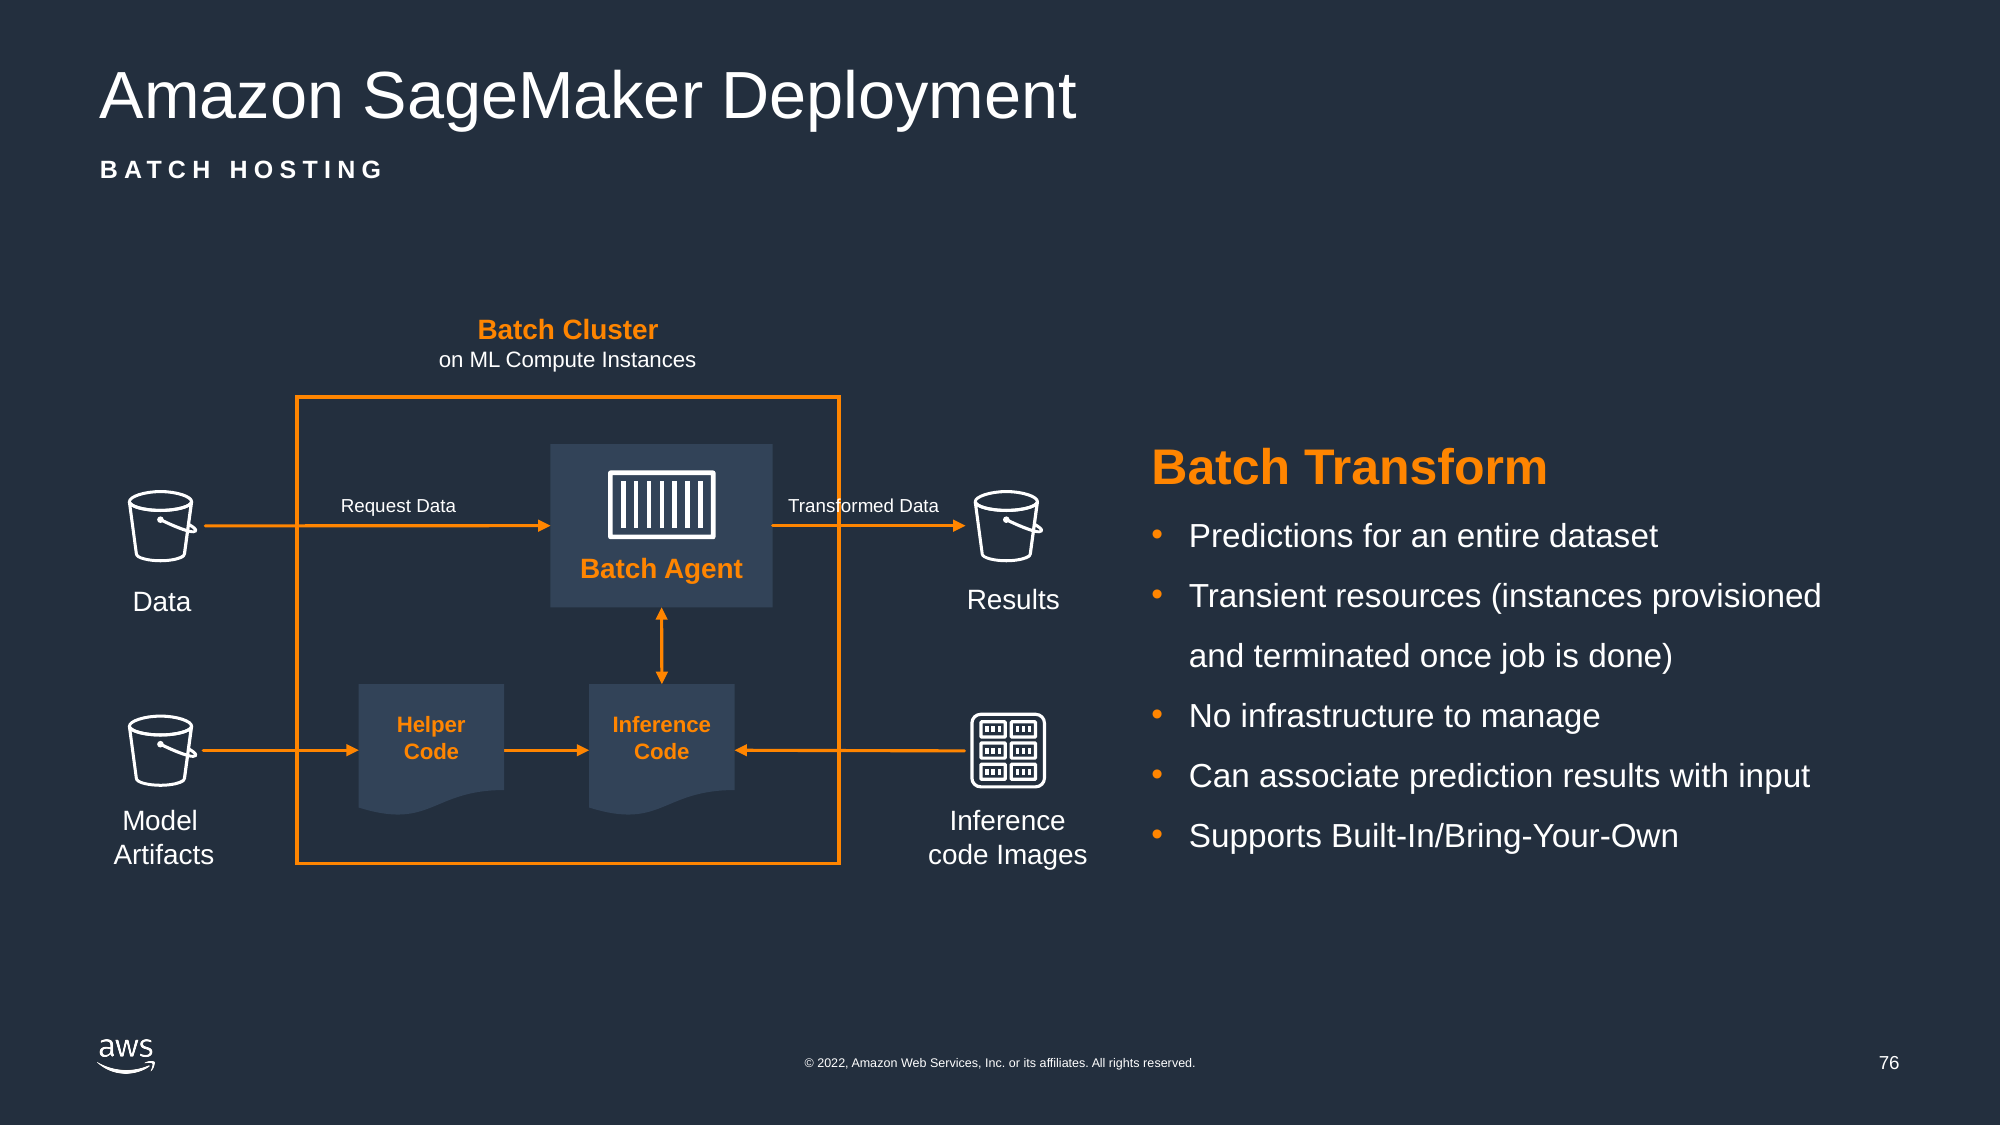

# Amazon SageMaker Deployment
Batch Hosting
Batch Cluster
on ML Compute Instances

Batch Agent
Request Data
Transformed Data

Data

Results
Inference
Code
Helper
Code

Inference code Images

Model
Artifacts
Batch Transform
Predictions for an entire dataset
Transient resources (instances provisioned and terminated once job is done)
No infrastructure to manage
Can associate prediction results with input
Supports Built-In/Bring-Your-Own
76